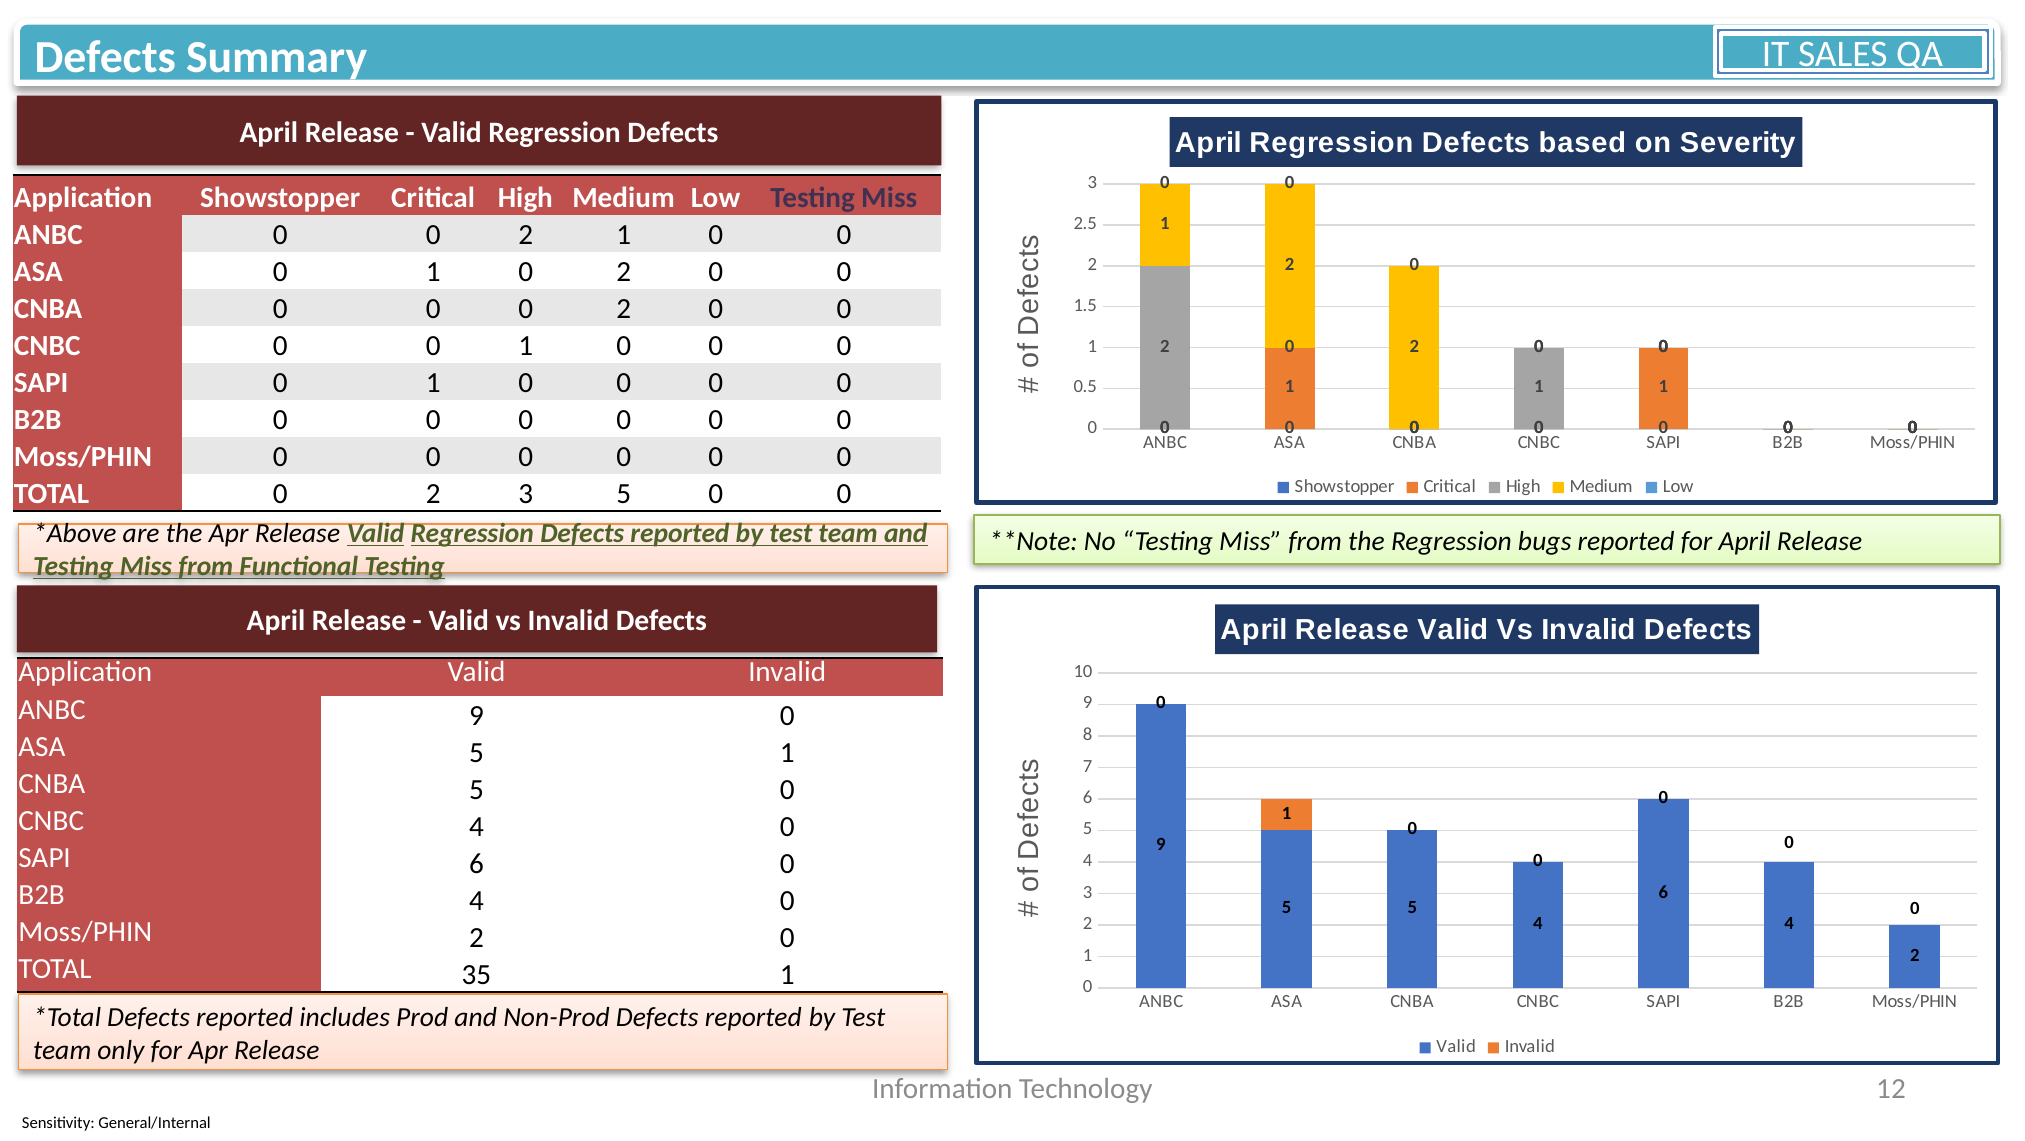

Key Milestones
Defects Summary
IT SALES QA
April Release - Valid Regression Defects

### Chart: April Regression Defects based on Severity

| Category | Showstopper | Critical | High | Medium | Low |
|---|---|---|---|---|---|
| ANBC | 0.0 | 0.0 | 2.0 | 1.0 | 0.0 |
| ASA | 0.0 | 1.0 | 0.0 | 2.0 | 0.0 |
| CNBA | 0.0 | 0.0 | 0.0 | 2.0 | 0.0 |
| CNBC | 0.0 | 0.0 | 1.0 | 0.0 | 0.0 |
| SAPI | 0.0 | 1.0 | 0.0 | 0.0 | 0.0 |
| B2B | 0.0 | 0.0 | 0.0 | 0.0 | 0.0 |
| Moss/PHIN | 0.0 | 0.0 | 0.0 | 0.0 | 0.0 |
| Application | Showstopper | Critical | High | Medium | Low | Testing Miss |
| --- | --- | --- | --- | --- | --- | --- |
| ANBC | 0 | 0 | 2 | 1 | 0 | 0 |
| ASA | 0 | 1 | 0 | 2 | 0 | 0 |
| CNBA | 0 | 0 | 0 | 2 | 0 | 0 |
| CNBC | 0 | 0 | 1 | 0 | 0 | 0 |
| SAPI | 0 | 1 | 0 | 0 | 0 | 0 |
| B2B | 0 | 0 | 0 | 0 | 0 | 0 |
| Moss/PHIN | 0 | 0 | 0 | 0 | 0 | 0 |
| TOTAL | 0 | 2 | 3 | 5 | 0 | 0 |
**Note: No “Testing Miss” from the Regression bugs reported for April Release
*Above are the Apr Release Valid Regression Defects reported by test team and Testing Miss from Functional Testing

### Chart: April Release Valid Vs Invalid Defects

| Category | Valid | Invalid |
|---|---|---|
| ANBC | 9.0 | 0.0 |
| ASA | 5.0 | 1.0 |
| CNBA | 5.0 | 0.0 |
| CNBC | 4.0 | 0.0 |
| SAPI | 6.0 | 0.0 |
| B2B | 4.0 | 0.0 |
| Moss/PHIN | 2.0 | 0.0 |
April Release - Valid vs Invalid Defects
| Application | Valid | Invalid |
| --- | --- | --- |
| ANBC | 9 | 0 |
| ASA | 5 | 1 |
| CNBA | 5 | 0 |
| CNBC | 4 | 0 |
| SAPI | 6 | 0 |
| B2B | 4 | 0 |
| Moss/PHIN | 2 | 0 |
| TOTAL | 35 | 1 |
*Total Defects reported includes Prod and Non-Prod Defects reported by Test team only for Apr Release
Information Technology
12